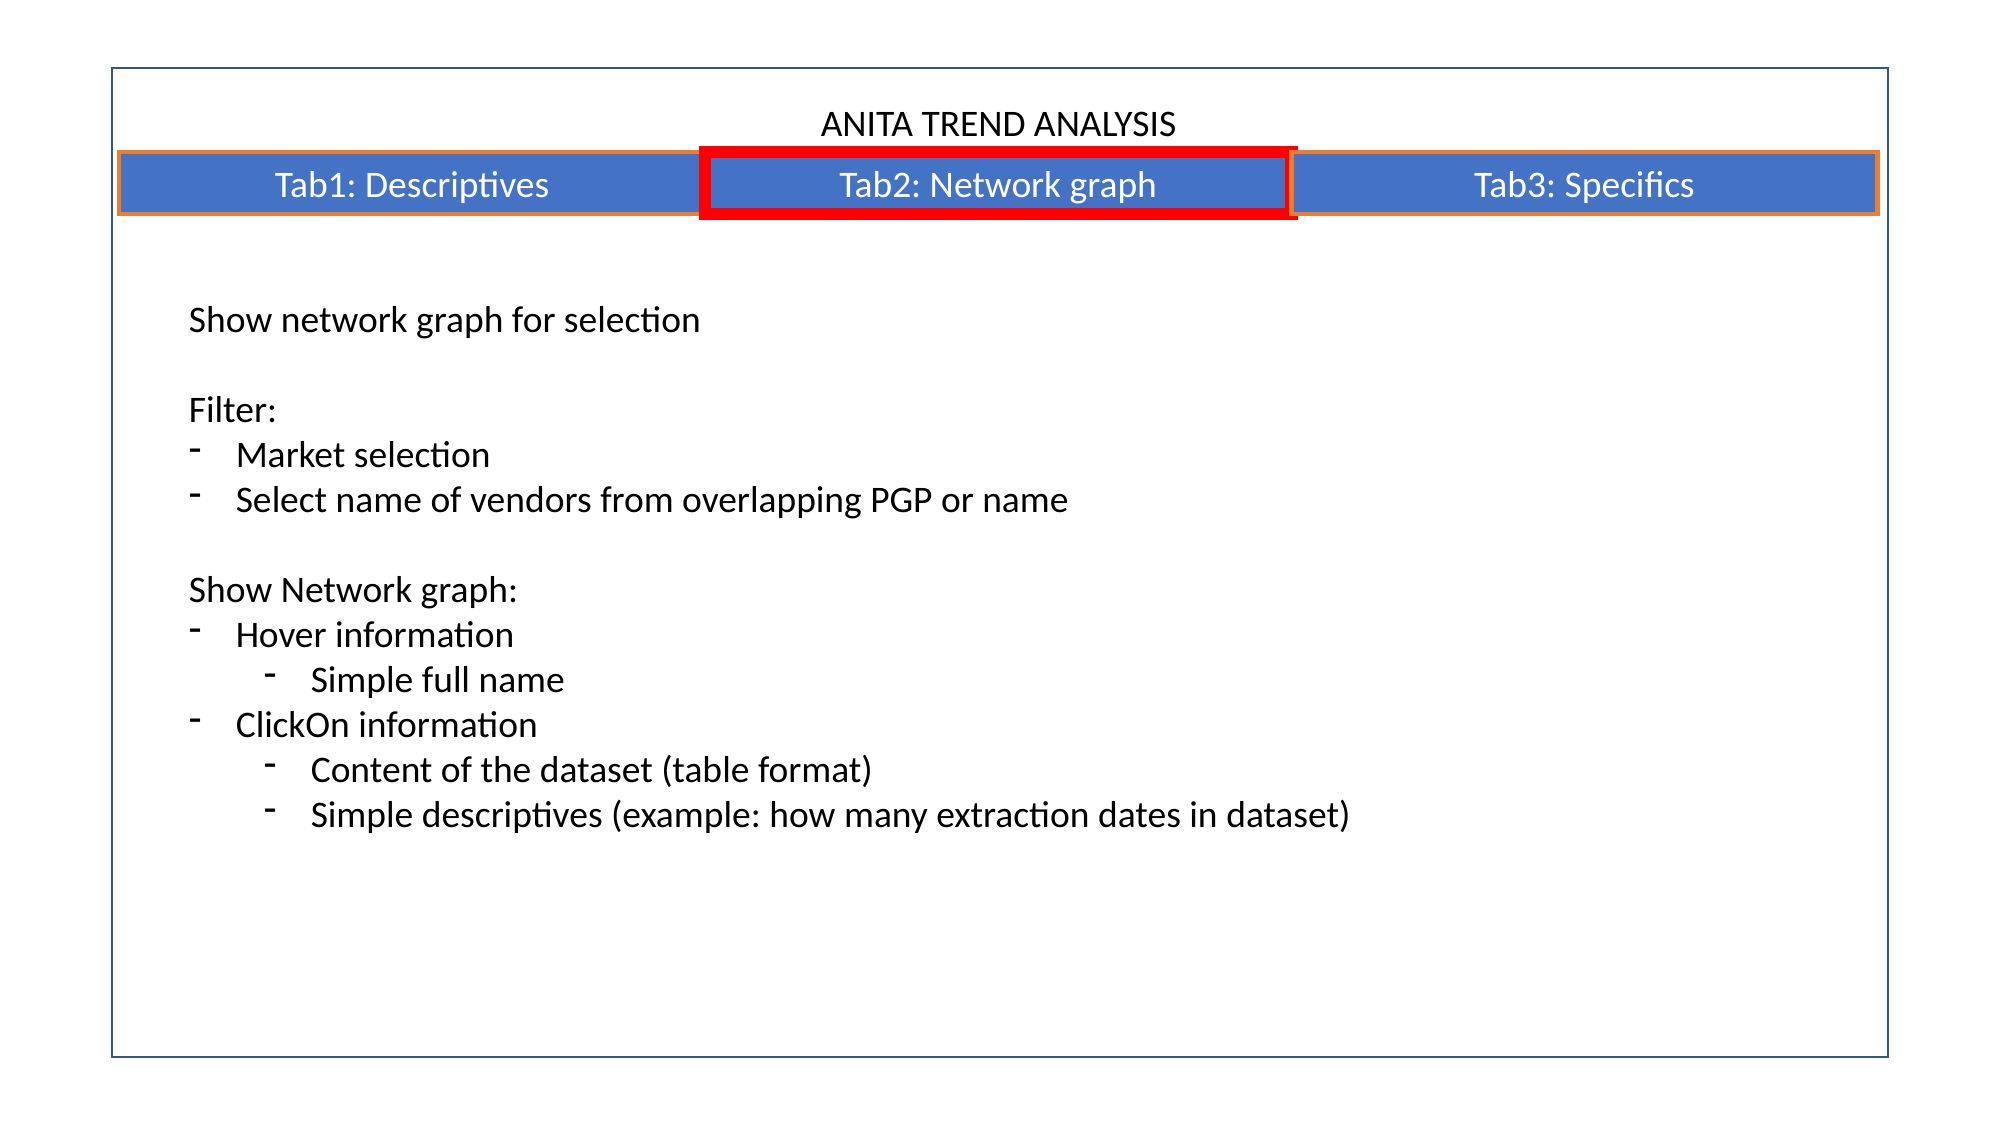

ANITA TREND ANALYSIS
Tab1: Descriptives
Tab2: Network graph
Tab3: Specifics
Show network graph for selection

Filter:
Market selection
Select name of vendors from overlapping PGP or name

Show Network graph:
Hover information
Simple full name
ClickOn information
Content of the dataset (table format)
Simple descriptives (example: how many extraction dates in dataset)